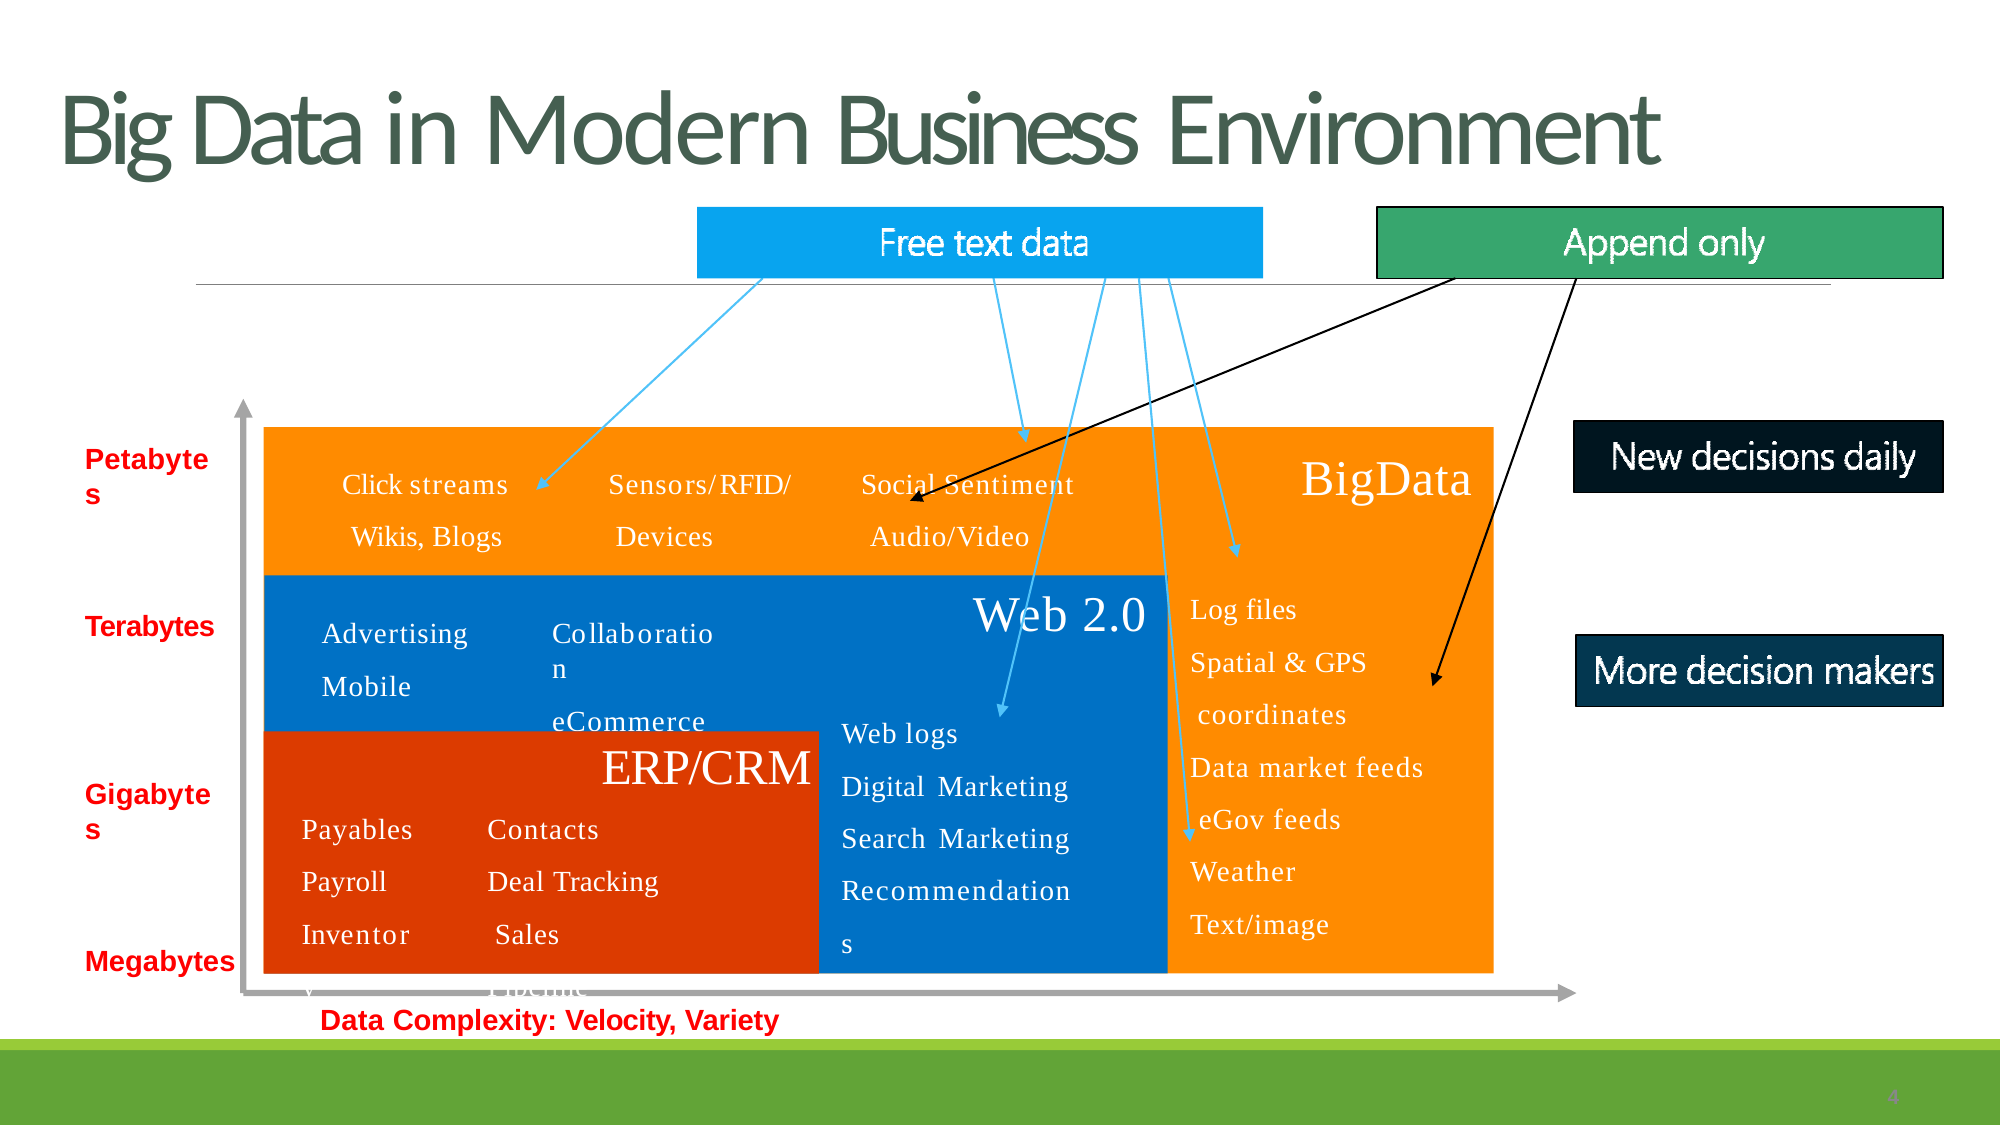

# Big Data in Modern Business Environment

Petabytes
BigData
Click streams  Wikis, Blogs
Sensors/RFID/  Devices
Social Sentiment  Audio/Video
Log files  Spatial & GPS  coordinates
Data market feeds  eGov feeds  Weather  Text/image

Web 2.0
Advertising
Mobile
Collaboration
eCommerce
Terabytes

Web logs

ERP/CRM
Digital Marketing  Search Marketing  Recommendations
Gigabytes
Payables  Payroll  Inventory
Contacts  Deal Tracking  Sales Pipeline
Megabytes
Data Complexity: Velocity, Variety

4